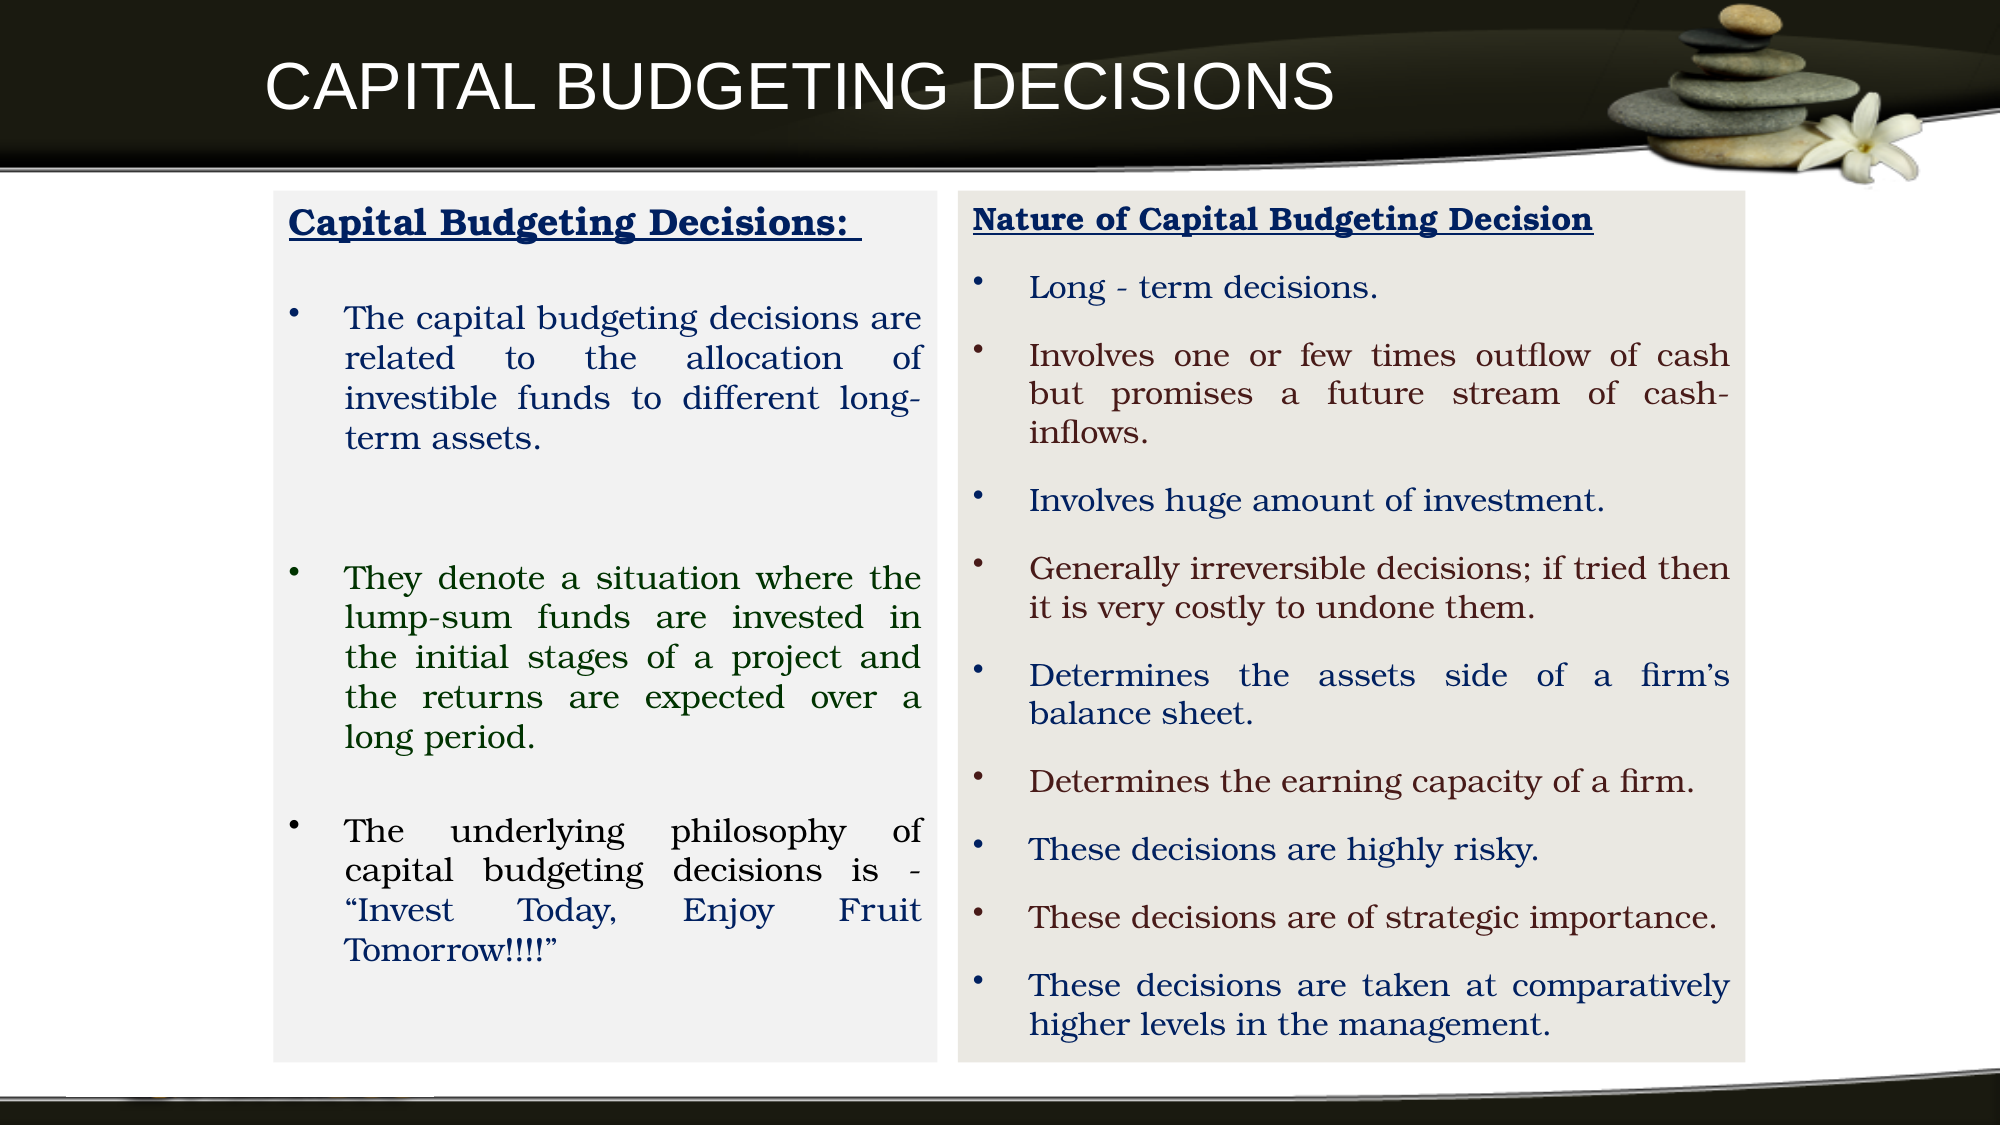

# CAPITAL BUDGETING DECISIONS
Capital Budgeting Decisions:

The capital budgeting decisions are related to the allocation of investible funds to different long-term assets.

They denote a situation where the lump-sum funds are invested in the initial stages of a project and the returns are expected over a long period.

The underlying philosophy of capital budgeting decisions is - “Invest Today, Enjoy Fruit Tomorrow!!!!”
Nature of Capital Budgeting Decision
Long - term decisions.
Involves one or few times outflow of cash but promises a future stream of cash-inflows.
Involves huge amount of investment.
Generally irreversible decisions; if tried then it is very costly to undone them.
Determines the assets side of a firm’s balance sheet.
Determines the earning capacity of a firm.
These decisions are highly risky.
These decisions are of strategic importance.
These decisions are taken at comparatively higher levels in the management.